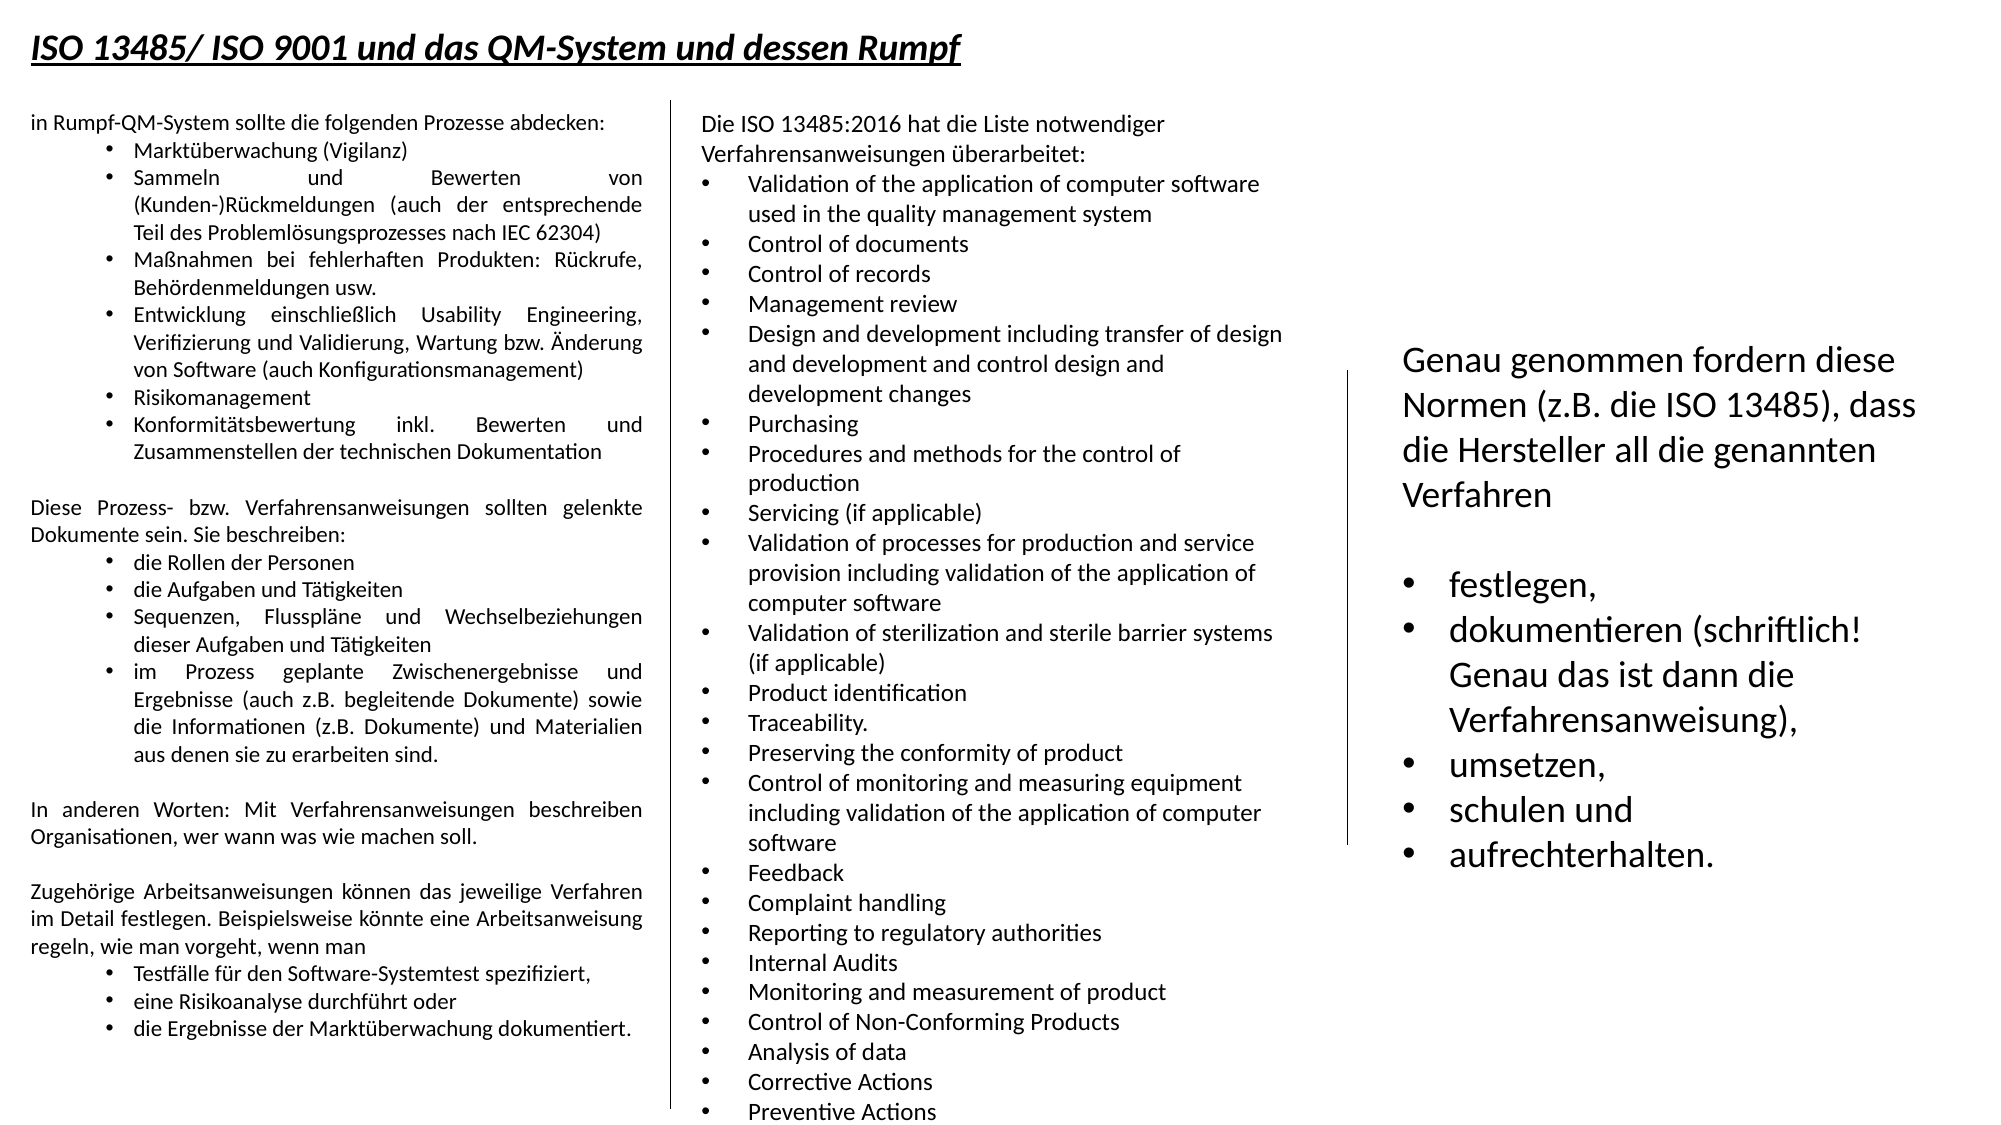

ISO 13485/ ISO 9001 und das QM-System und dessen Rumpf
in Rumpf-QM-System sollte die folgenden Prozesse abdecken:
Marktüberwachung (Vigilanz)
Sammeln und Bewerten von (Kunden-)Rückmeldungen (auch der entsprechende Teil des Problemlösungsprozesses nach IEC 62304)
Maßnahmen bei fehlerhaften Produkten: Rückrufe, Behördenmeldungen usw.
Entwicklung einschließlich Usability Engineering, Verifizierung und Validierung, Wartung bzw. Änderung von Software (auch Konfigurationsmanagement)
Risikomanagement
Konformitätsbewertung inkl. Bewerten und Zusammenstellen der technischen Dokumentation

Diese Prozess- bzw. Verfahrensanweisungen sollten gelenkte Dokumente sein. Sie beschreiben:
die Rollen der Personen
die Aufgaben und Tätigkeiten
Sequenzen, Flusspläne und Wechselbeziehungen dieser Aufgaben und Tätigkeiten
im Prozess geplante Zwischenergebnisse und Ergebnisse (auch z.B. begleitende Dokumente) sowie die Informationen (z.B. Dokumente) und Materialien aus denen sie zu erarbeiten sind.

In anderen Worten: Mit Verfahrensanweisungen beschreiben Organisationen, wer wann was wie machen soll.

Zugehörige Arbeitsanweisungen können das jeweilige Verfahren im Detail festlegen. Beispielsweise könnte eine Arbeitsanweisung regeln, wie man vorgeht, wenn man
Testfälle für den Software-Systemtest spezifiziert,
eine Risikoanalyse durchführt oder
die Ergebnisse der Marktüberwachung dokumentiert.
Die ISO 13485:2016 hat die Liste notwendiger Verfahrensanweisungen überarbeitet:
Validation of the application of computer software used in the quality management system
Control of documents
Control of records
Management review
Design and development including transfer of design and development and control design and development changes
Purchasing
Procedures and methods for the control of production
Servicing (if applicable)
Validation of processes for production and service provision including validation of the application of computer software
Validation of sterilization and sterile barrier systems (if applicable)
Product identification
Traceability.
Preserving the conformity of product
Control of monitoring and measuring equipment including validation of the application of computer software
Feedback
Complaint handling
Reporting to regulatory authorities
Internal Audits
Monitoring and measurement of product
Control of Non-Conforming Products
Analysis of data
Corrective Actions
Preventive Actions
Genau genommen fordern diese Normen (z.B. die ISO 13485), dass die Hersteller all die genannten Verfahren

festlegen,
dokumentieren (schriftlich! Genau das ist dann die Verfahrensanweisung),
umsetzen,
schulen und
aufrechterhalten.